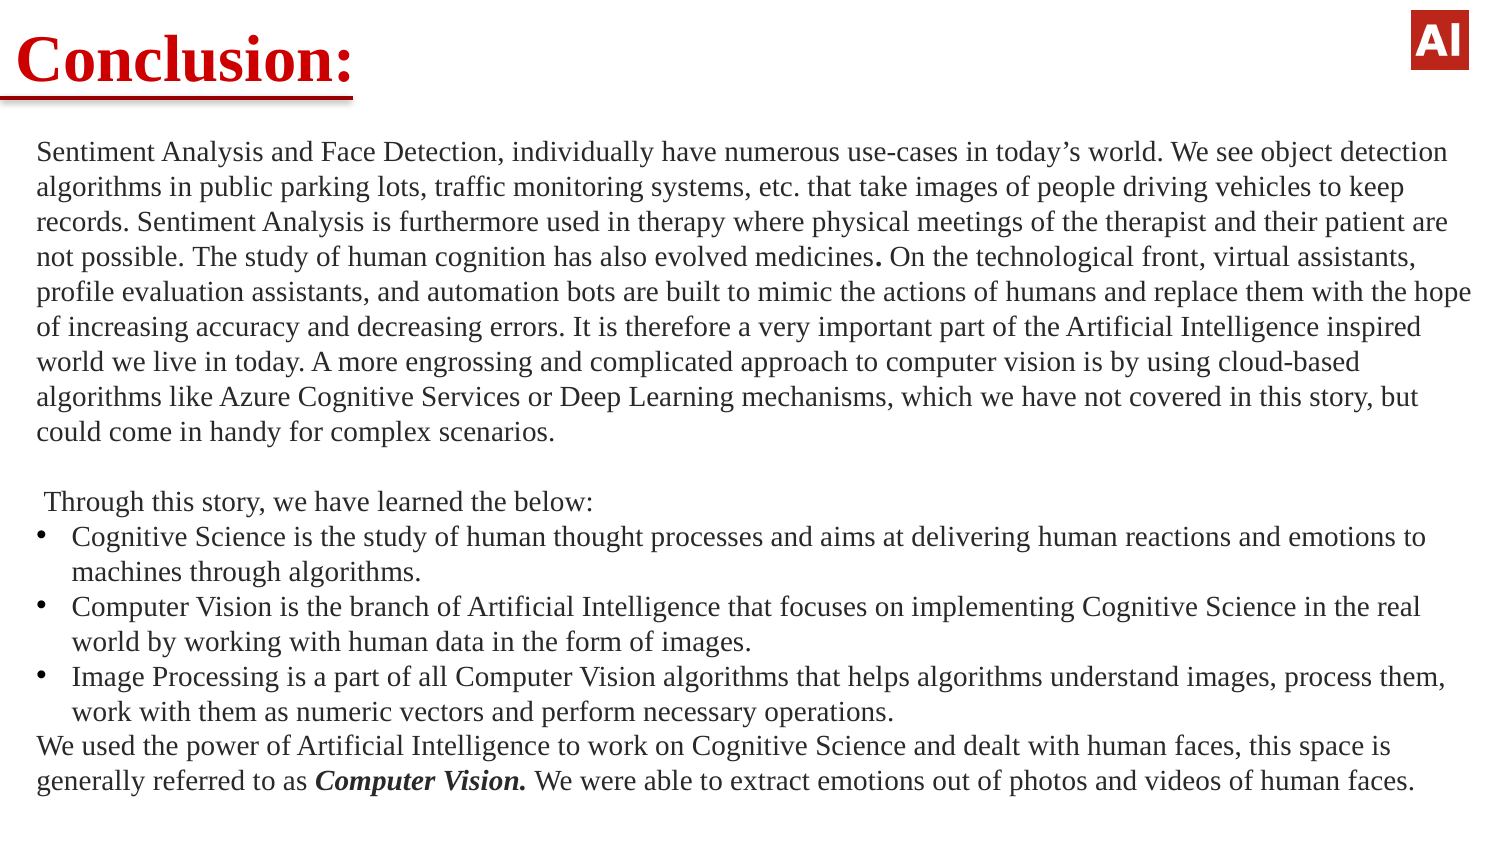

# Conclusion:
Sentiment Analysis and Face Detection, individually have numerous use-cases in today’s world. We see object detection algorithms in public parking lots, traffic monitoring systems, etc. that take images of people driving vehicles to keep records. Sentiment Analysis is furthermore used in therapy where physical meetings of the therapist and their patient are not possible. The study of human cognition has also evolved medicines. On the technological front, virtual assistants, profile evaluation assistants, and automation bots are built to mimic the actions of humans and replace them with the hope of increasing accuracy and decreasing errors. It is therefore a very important part of the Artificial Intelligence inspired world we live in today. A more engrossing and complicated approach to computer vision is by using cloud-based algorithms like Azure Cognitive Services or Deep Learning mechanisms, which we have not covered in this story, but could come in handy for complex scenarios.

 Through this story, we have learned the below:
Cognitive Science is the study of human thought processes and aims at delivering human reactions and emotions to machines through algorithms.
Computer Vision is the branch of Artificial Intelligence that focuses on implementing Cognitive Science in the real world by working with human data in the form of images.
Image Processing is a part of all Computer Vision algorithms that helps algorithms understand images, process them, work with them as numeric vectors and perform necessary operations.
We used the power of Artificial Intelligence to work on Cognitive Science and dealt with human faces, this space is generally referred to as Computer Vision. We were able to extract emotions out of photos and videos of human faces.